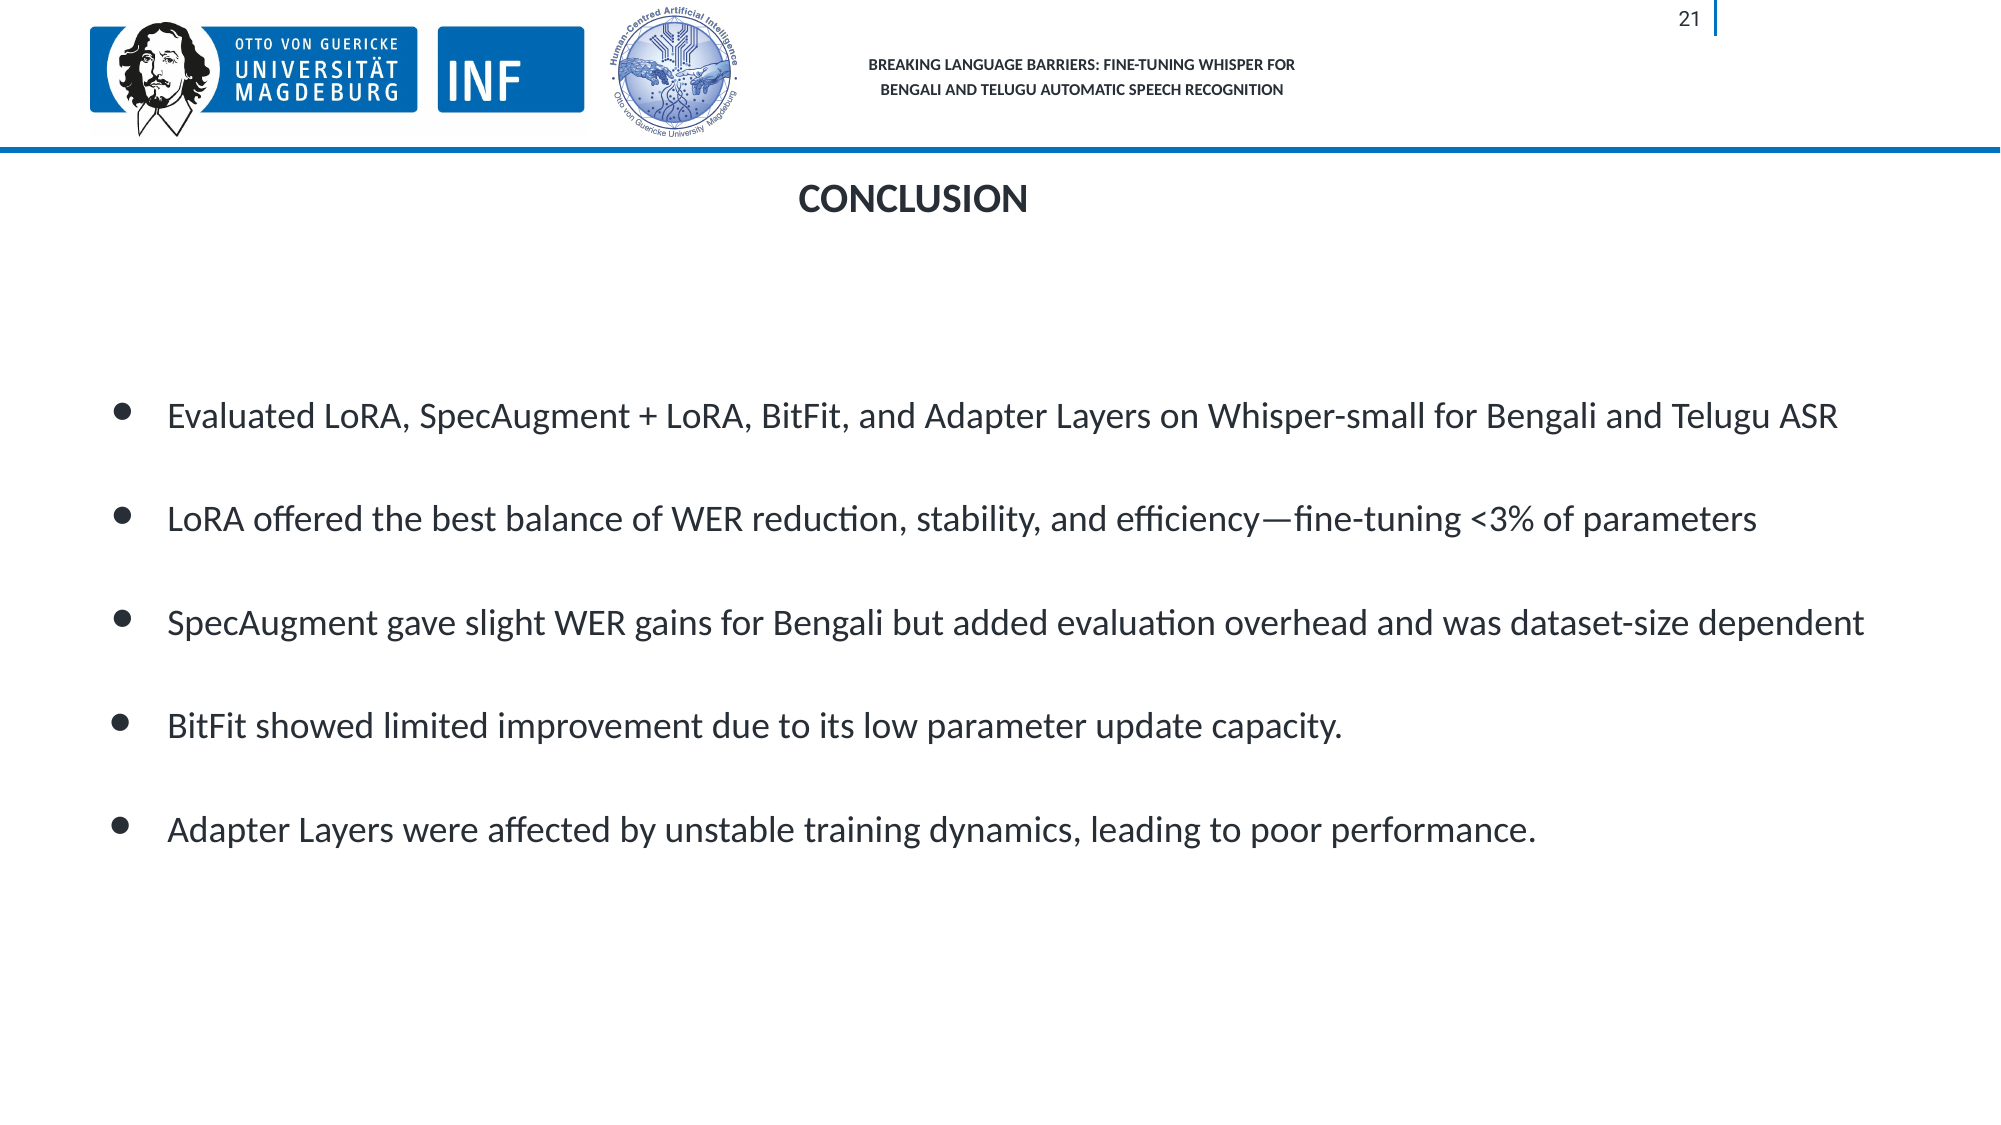

21
BREAKING LANGUAGE BARRIERS: FINE-TUNING WHISPER FOR
BENGALI AND TELUGU AUTOMATIC SPEECH RECOGNITION
CONCLUSION

Evaluated LoRA, SpecAugment + LoRA, BitFit, and Adapter Layers on Whisper-small for Bengali and Telugu ASR
LoRA offered the best balance of WER reduction, stability, and efficiency—fine-tuning <3% of parameters
SpecAugment gave slight WER gains for Bengali but added evaluation overhead and was dataset-size dependent
BitFit showed limited improvement due to its low parameter update capacity.
Adapter Layers were affected by unstable training dynamics, leading to poor performance.